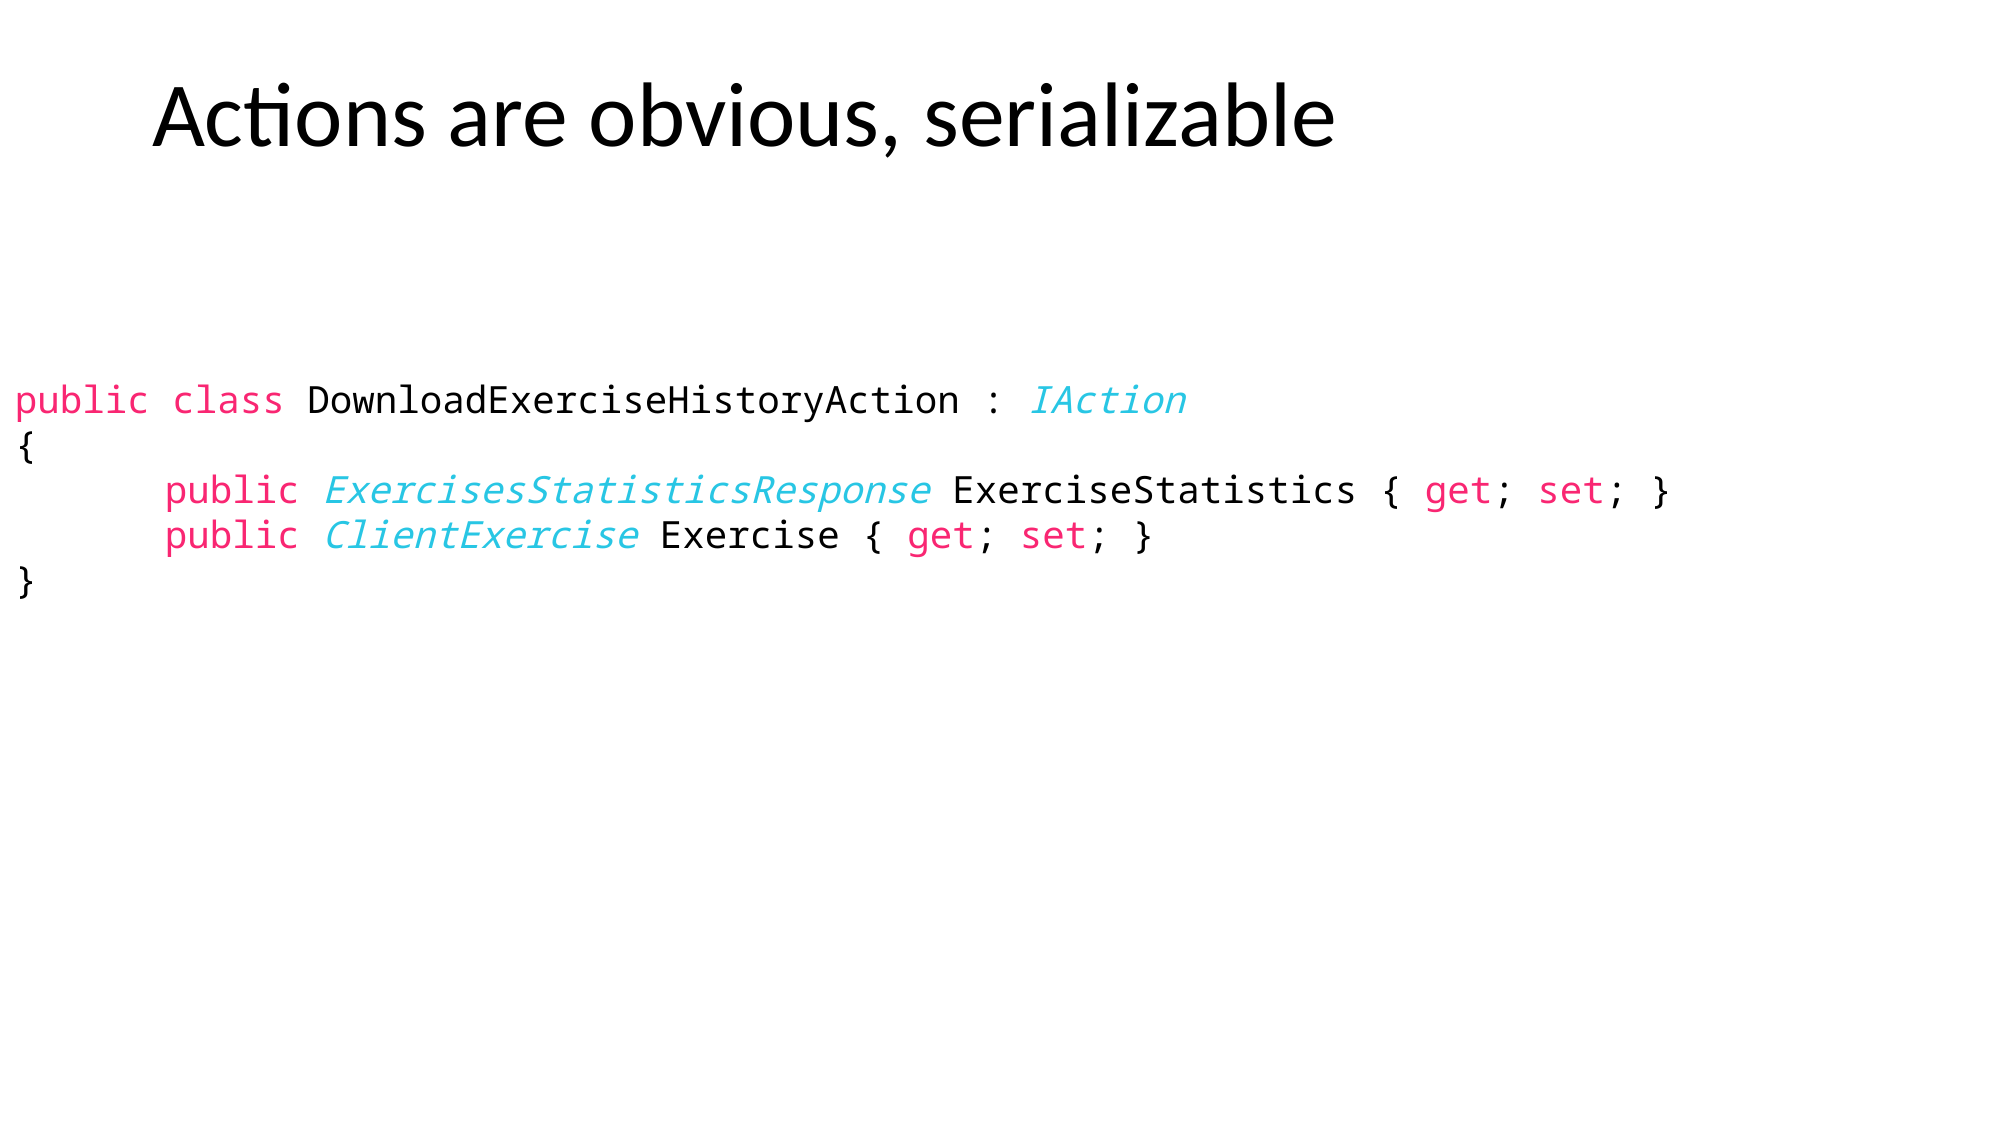

Actions are obvious, serializable
public class DownloadExerciseHistoryAction : IAction
{
	public ExercisesStatisticsResponse ExerciseStatistics { get; set; }
	public ClientExercise Exercise { get; set; }
}